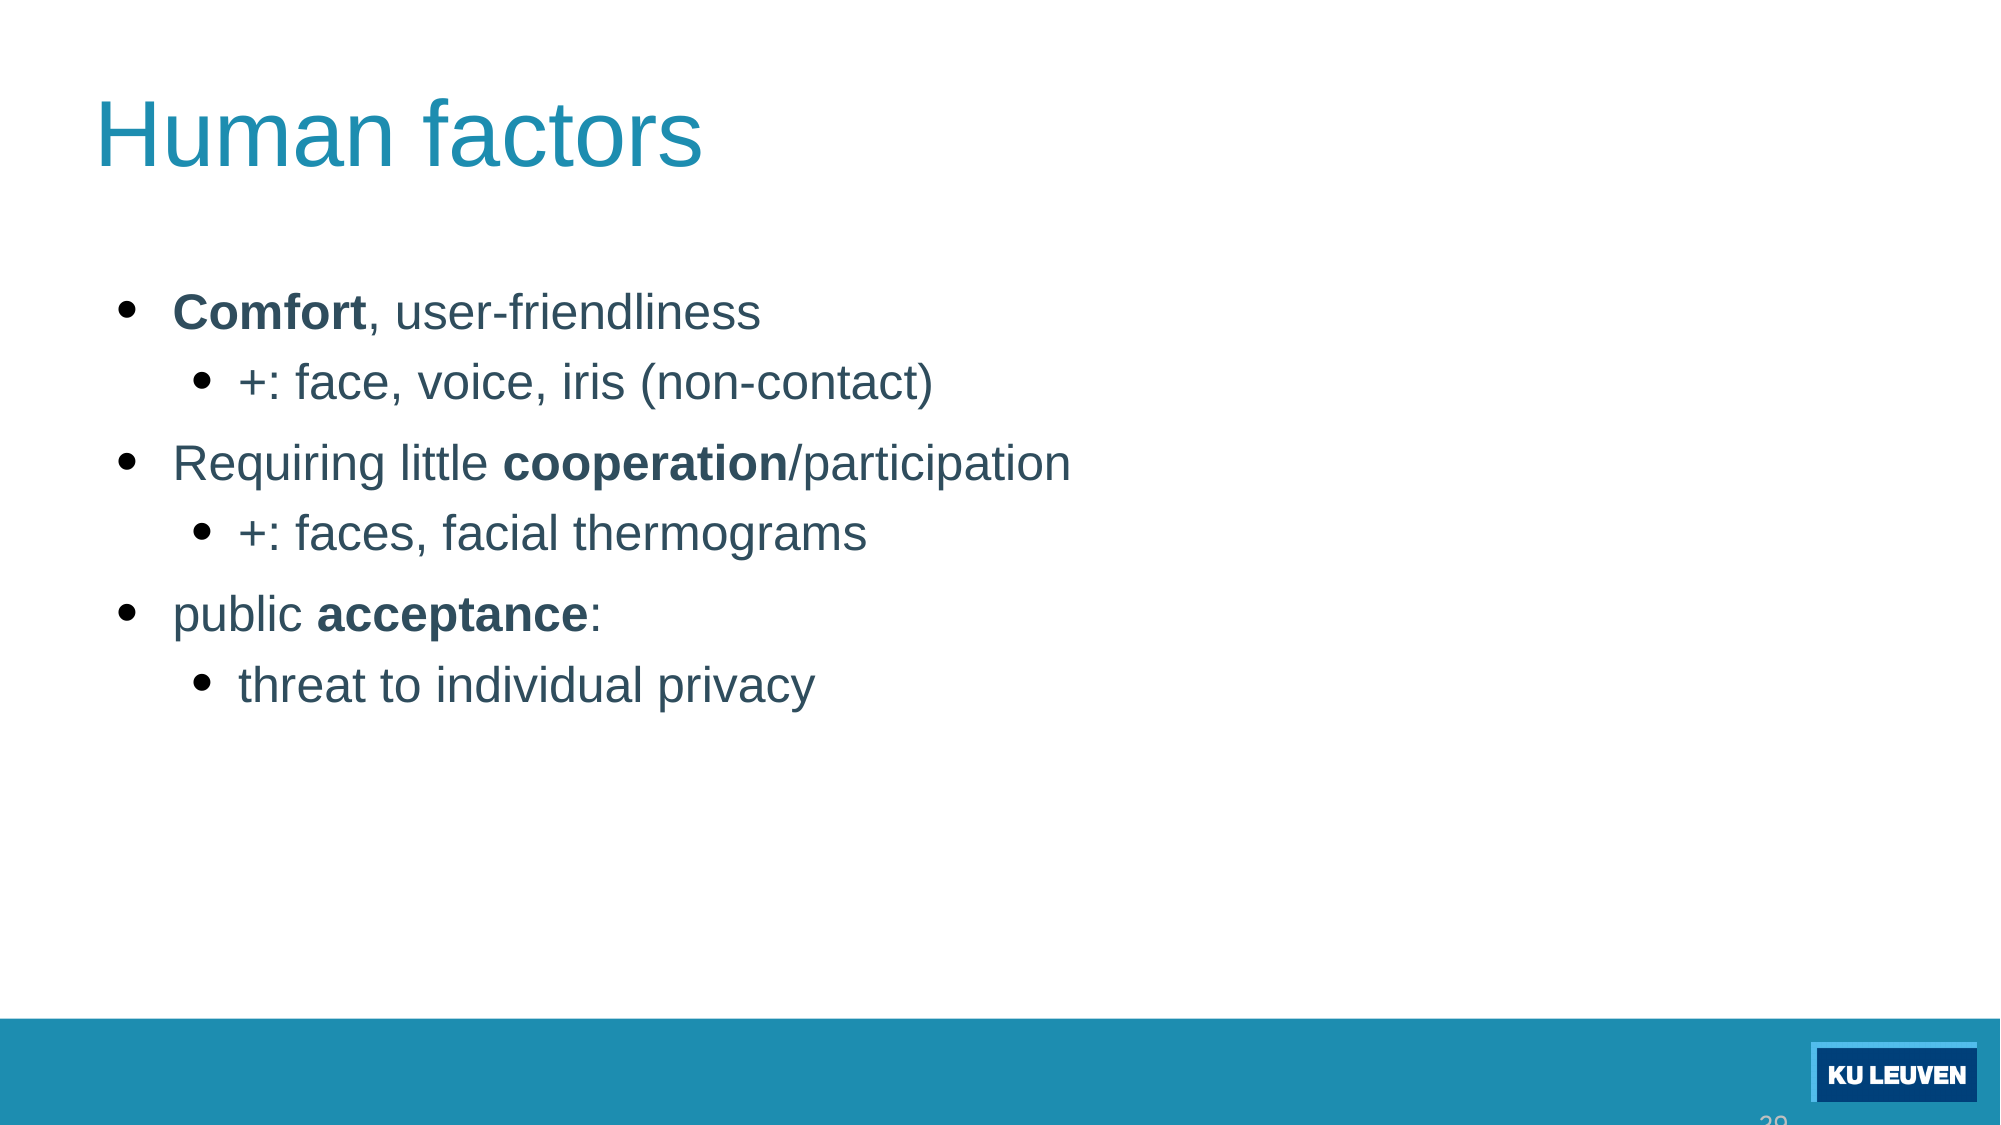

# Human factors
Comfort, user-friendliness
+: face, voice, iris (non-contact)
Requiring little cooperation/participation
+: faces, facial thermograms
public acceptance:
threat to individual privacy
29